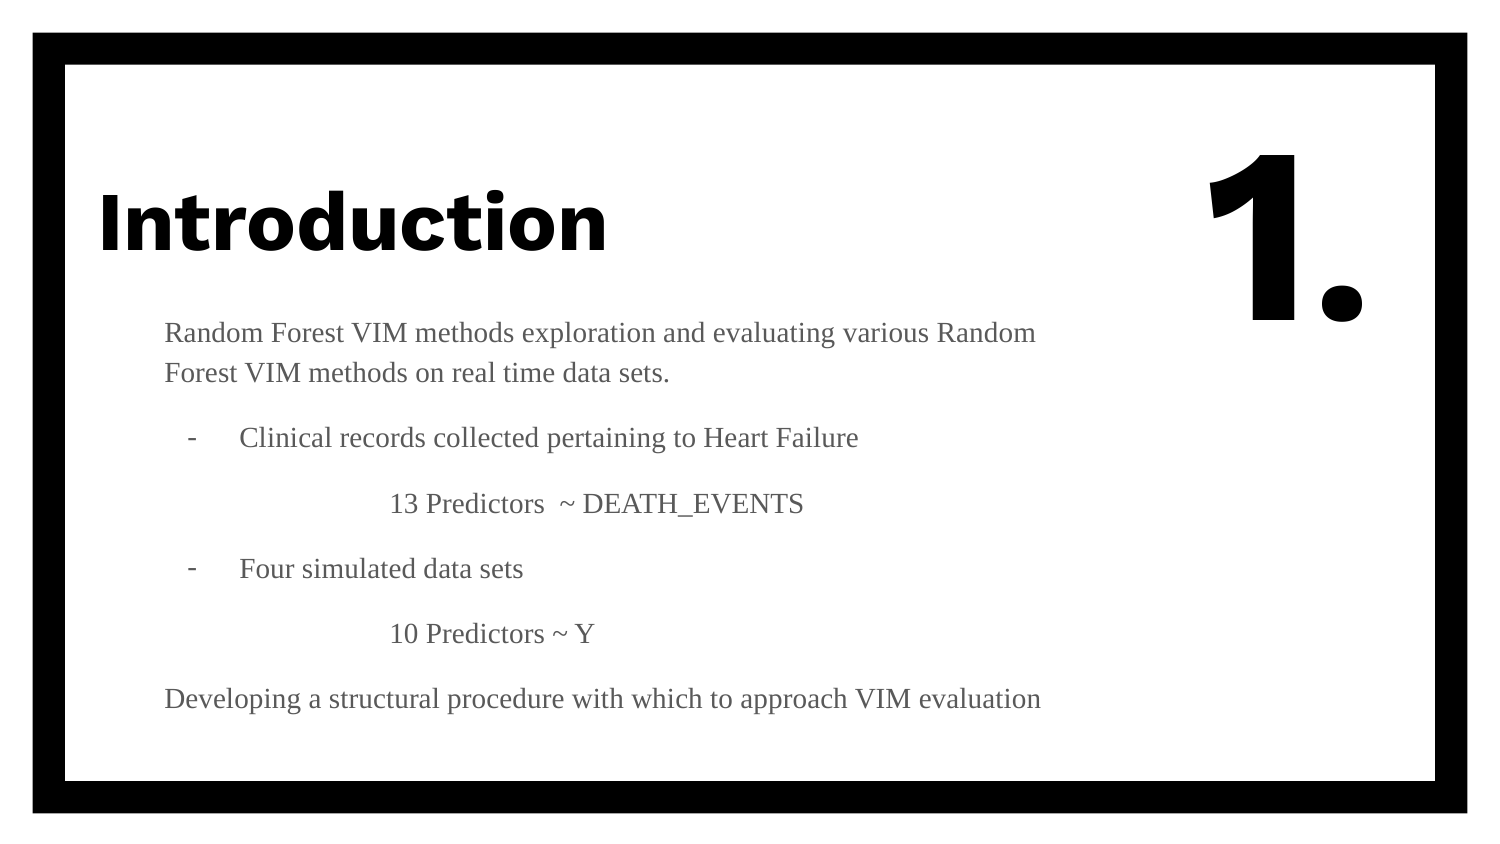

1.
# Introduction
Random Forest VIM methods exploration and evaluating various Random Forest VIM methods on real time data sets.
Clinical records collected pertaining to Heart Failure
	13 Predictors  ~ DEATH_EVENTS
Four simulated data sets
	10 Predictors ~ Y
Developing a structural procedure with which to approach VIM evaluation